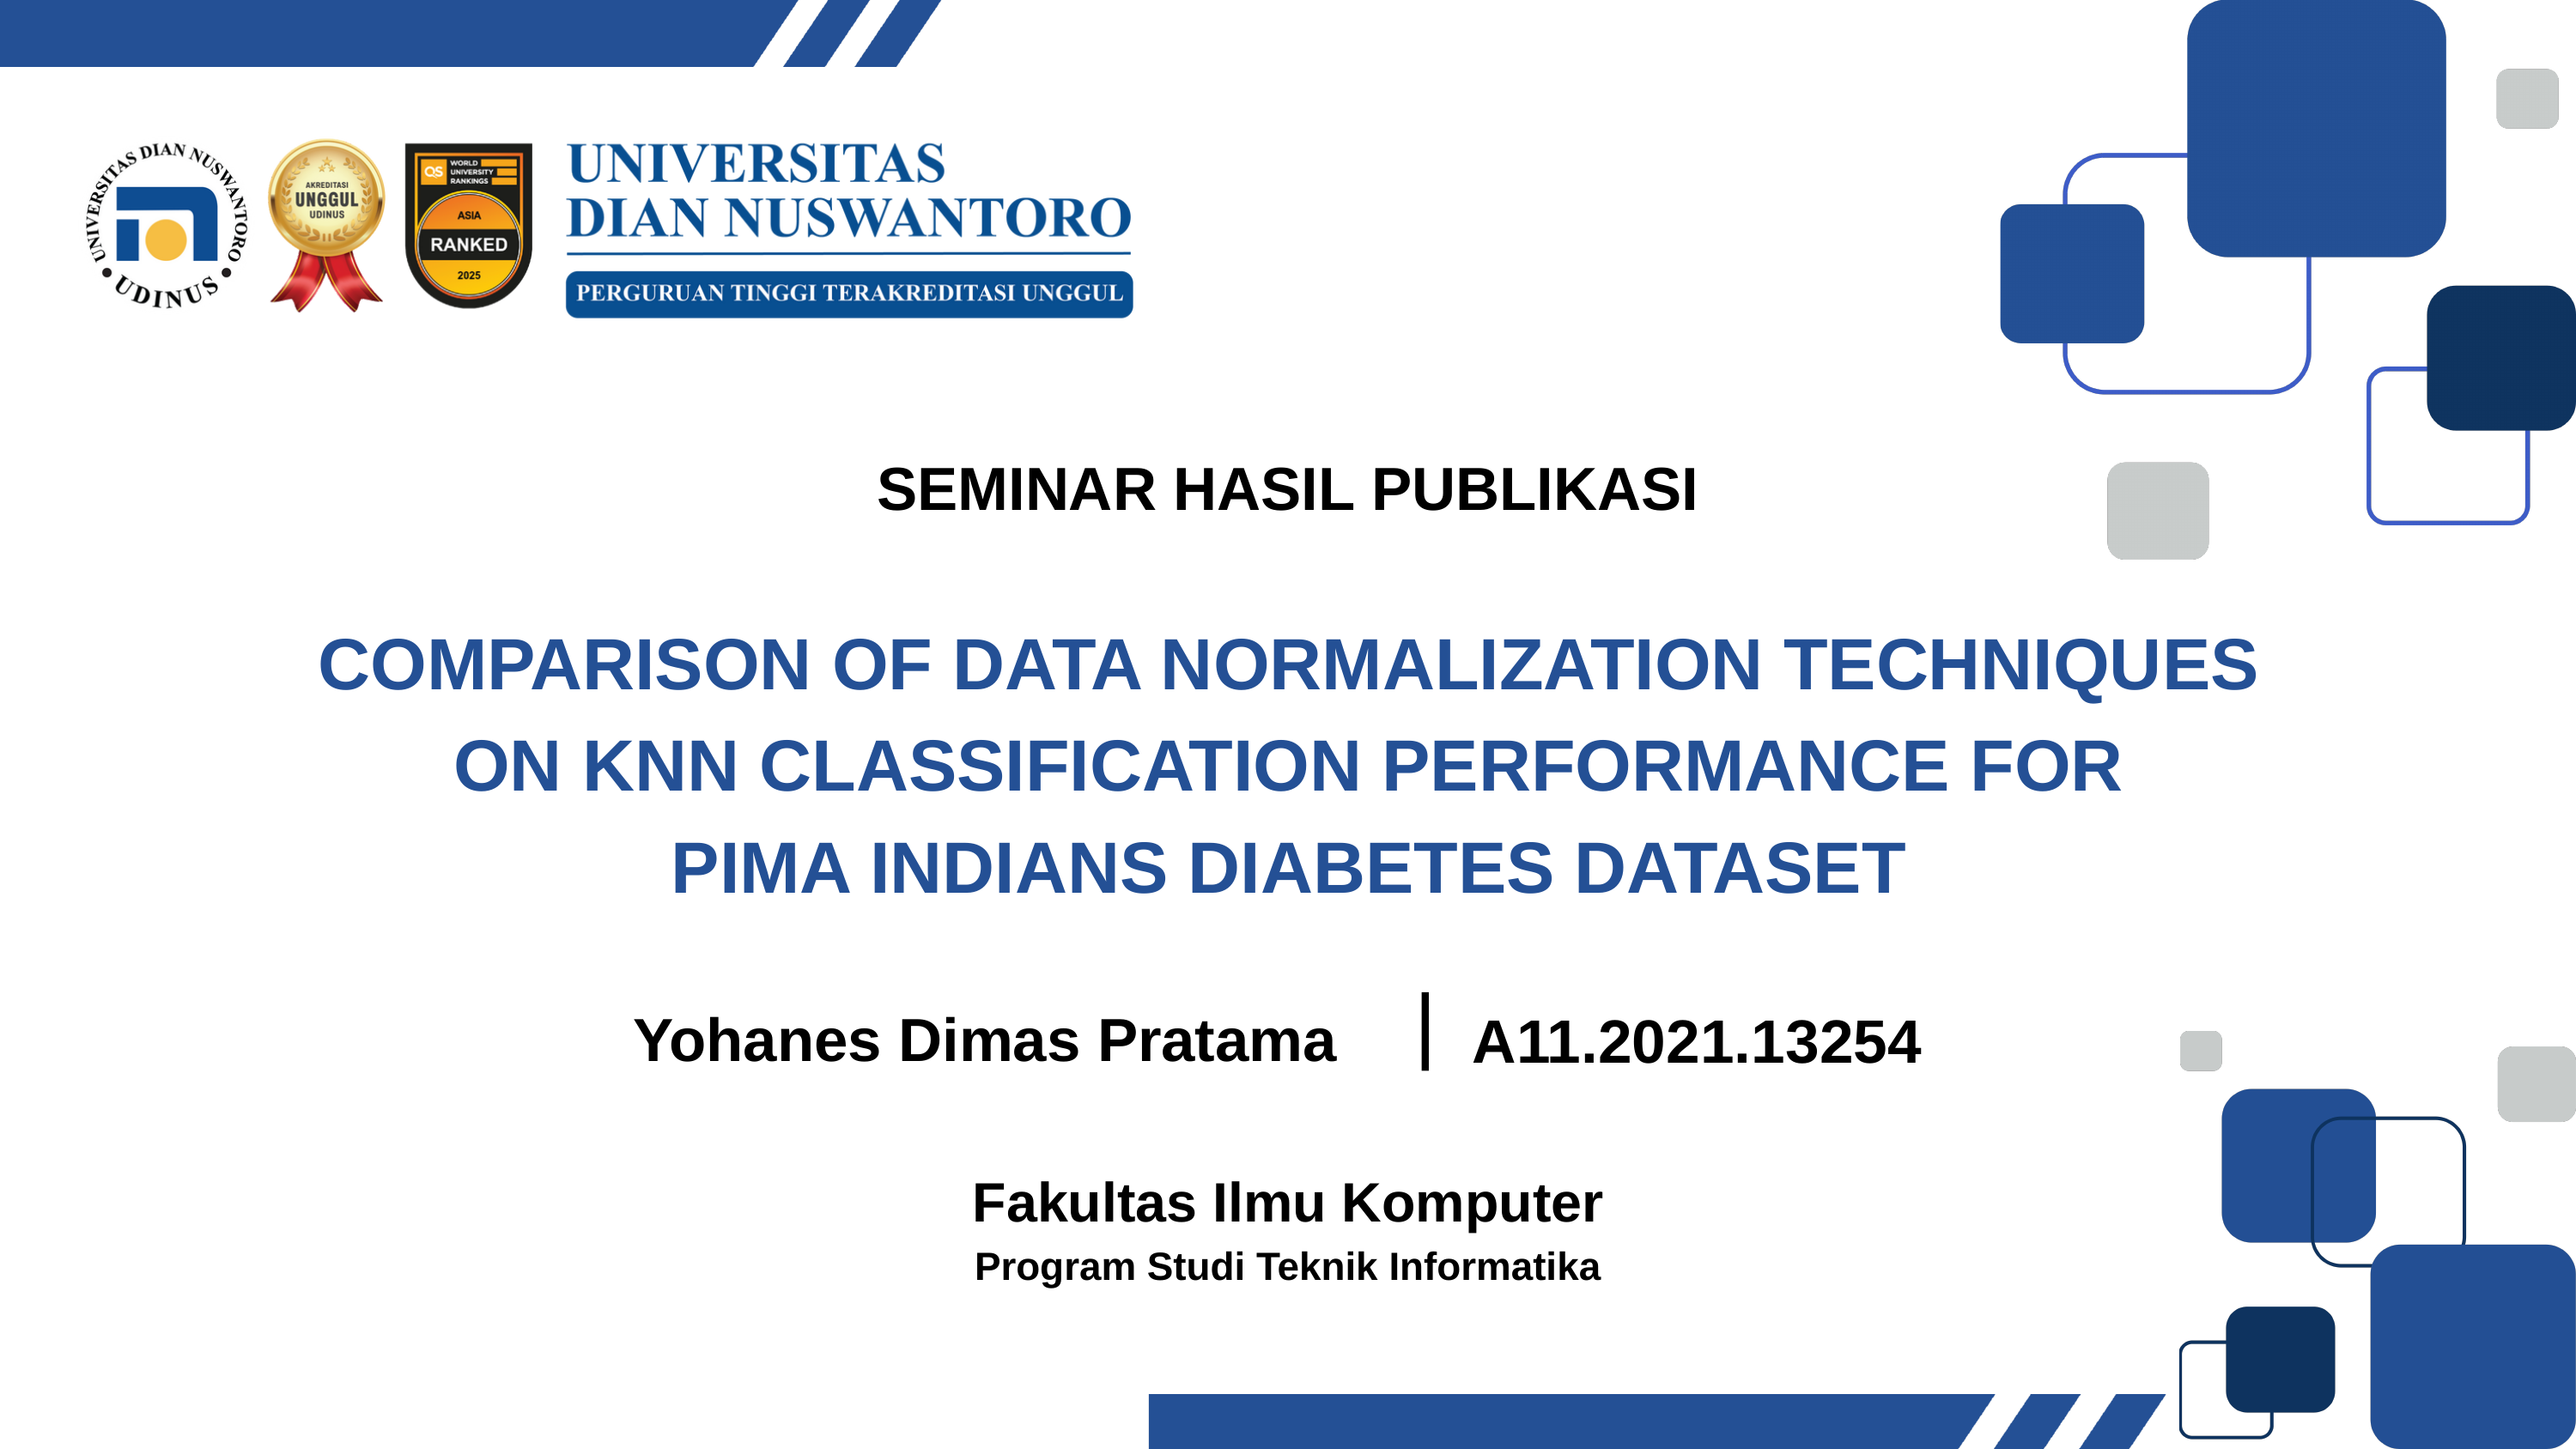

SEMINAR HASIL PUBLIKASI
COMPARISON OF DATA NORMALIZATION TECHNIQUES ON KNN CLASSIFICATION PERFORMANCE FOR
PIMA INDIANS DIABETES DATASET

Yohanes Dimas Pratama
A11.2021.13254

Fakultas Ilmu Komputer
Program Studi Teknik Informatika